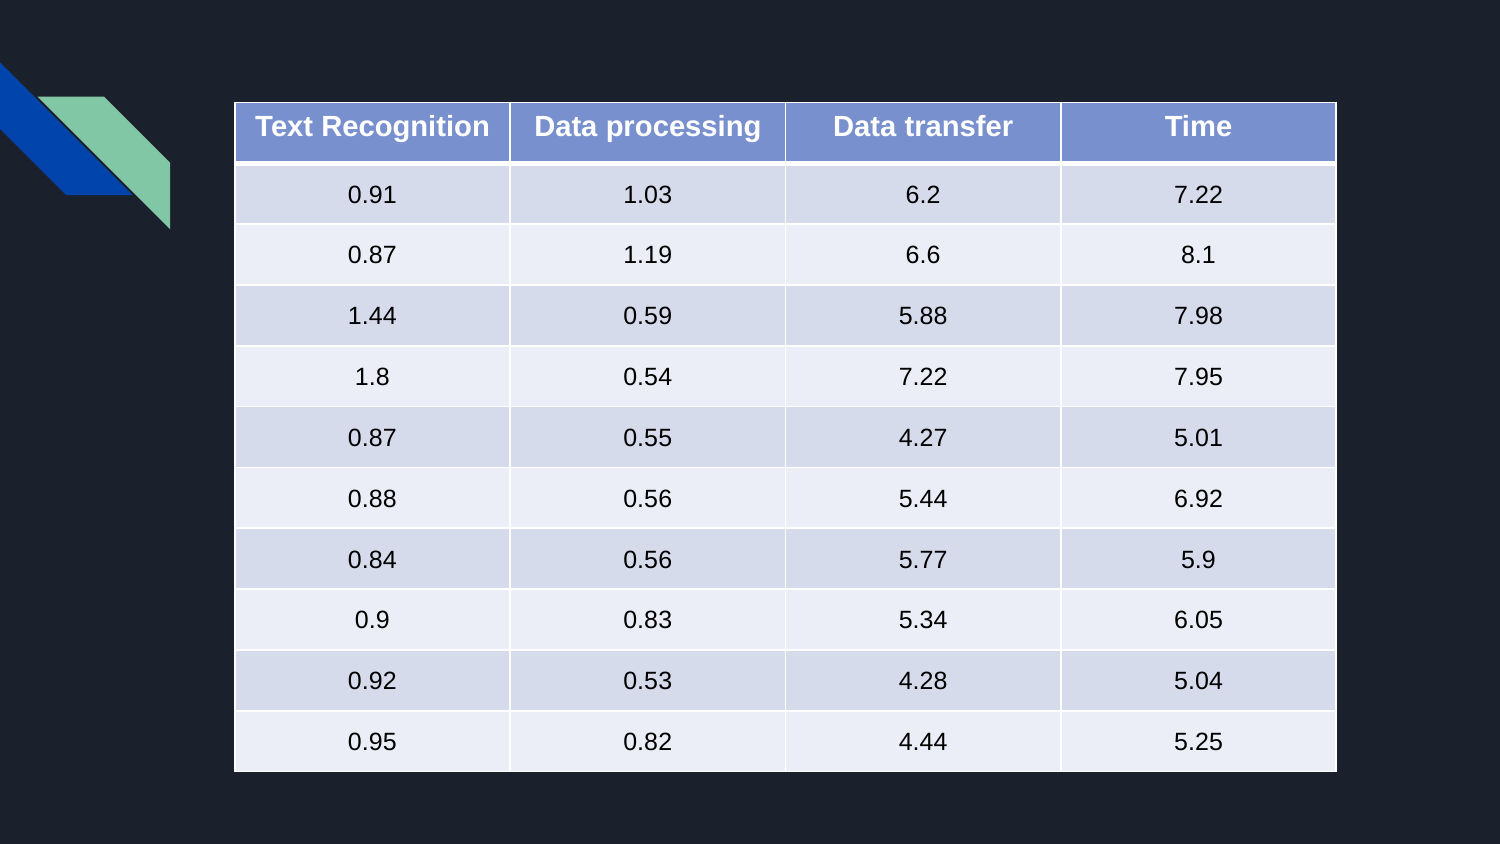

| Text Recognition | Data processing | Data transfer | Time |
| --- | --- | --- | --- |
| 0.91 | 1.03 | 6.2 | 7.22 |
| 0.87 | 1.19 | 6.6 | 8.1 |
| 1.44 | 0.59 | 5.88 | 7.98 |
| 1.8 | 0.54 | 7.22 | 7.95 |
| 0.87 | 0.55 | 4.27 | 5.01 |
| 0.88 | 0.56 | 5.44 | 6.92 |
| 0.84 | 0.56 | 5.77 | 5.9 |
| 0.9 | 0.83 | 5.34 | 6.05 |
| 0.92 | 0.53 | 4.28 | 5.04 |
| 0.95 | 0.82 | 4.44 | 5.25 |